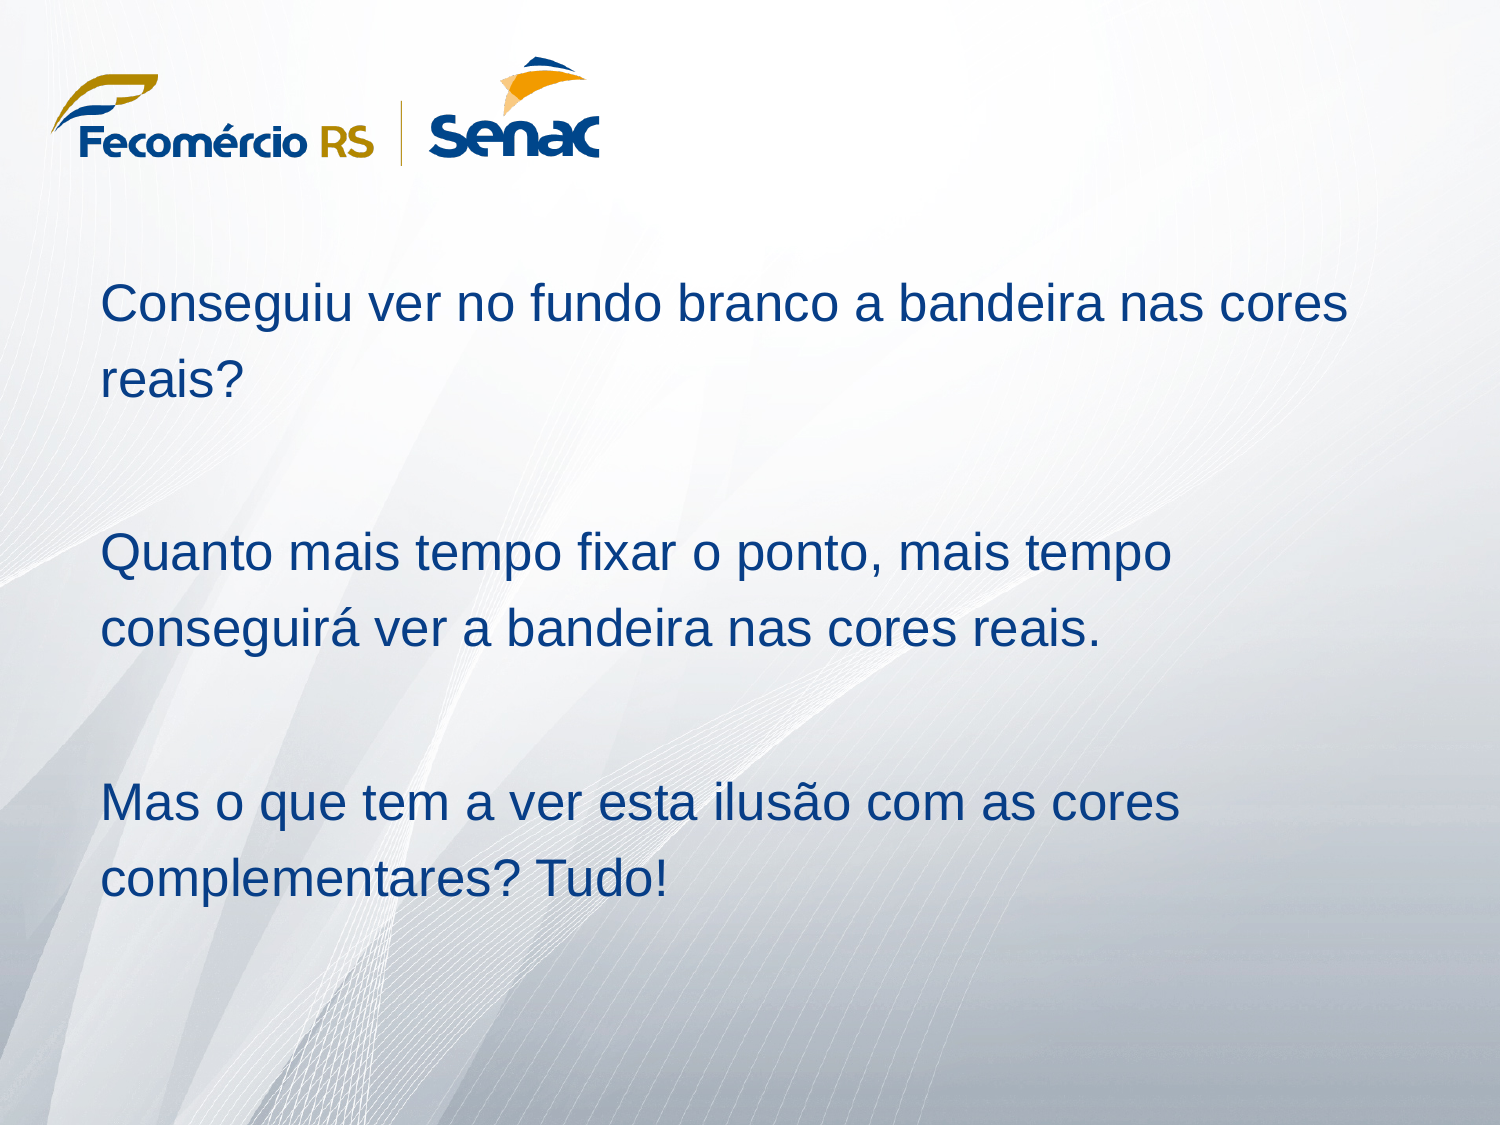

Conseguiu ver no fundo branco a bandeira nas cores reais?

Quanto mais tempo fixar o ponto, mais tempo conseguirá ver a bandeira nas cores reais.

Mas o que tem a ver esta ilusão com as cores complementares? Tudo!